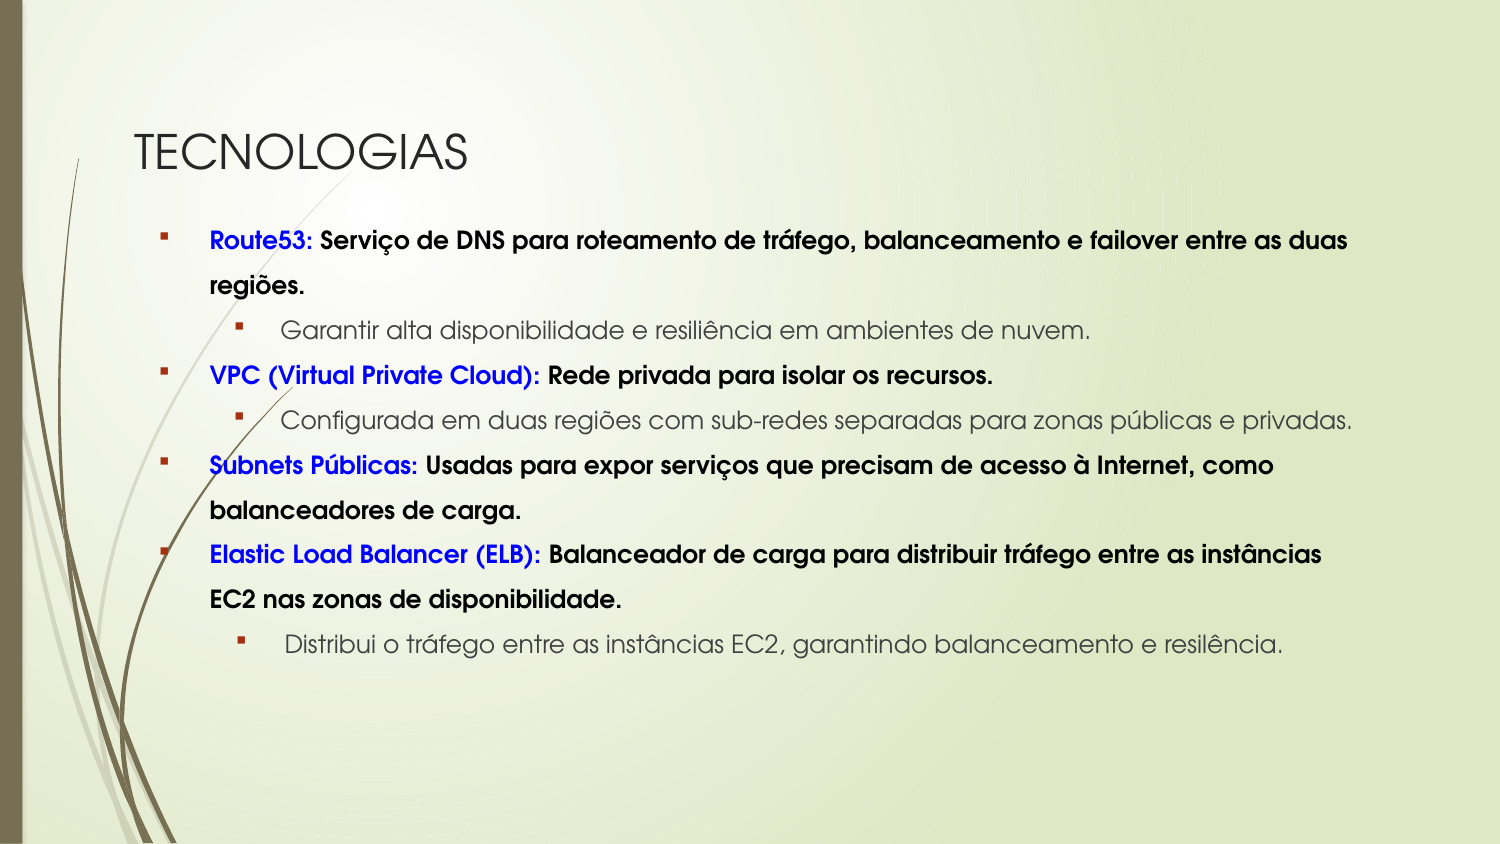

# TECNOLOGIAS
Route53: Serviço de DNS para roteamento de tráfego, balanceamento e failover entre as duas regiões.
Garantir alta disponibilidade e resiliência em ambientes de nuvem.
VPC (Virtual Private Cloud): Rede privada para isolar os recursos.
Configurada em duas regiões com sub-redes separadas para zonas públicas e privadas.
Subnets Públicas: Usadas para expor serviços que precisam de acesso à Internet, como balanceadores de carga.
Elastic Load Balancer (ELB): Balanceador de carga para distribuir tráfego entre as instâncias EC2 nas zonas de disponibilidade.
Distribui o tráfego entre as instâncias EC2, garantindo balanceamento e resilência.